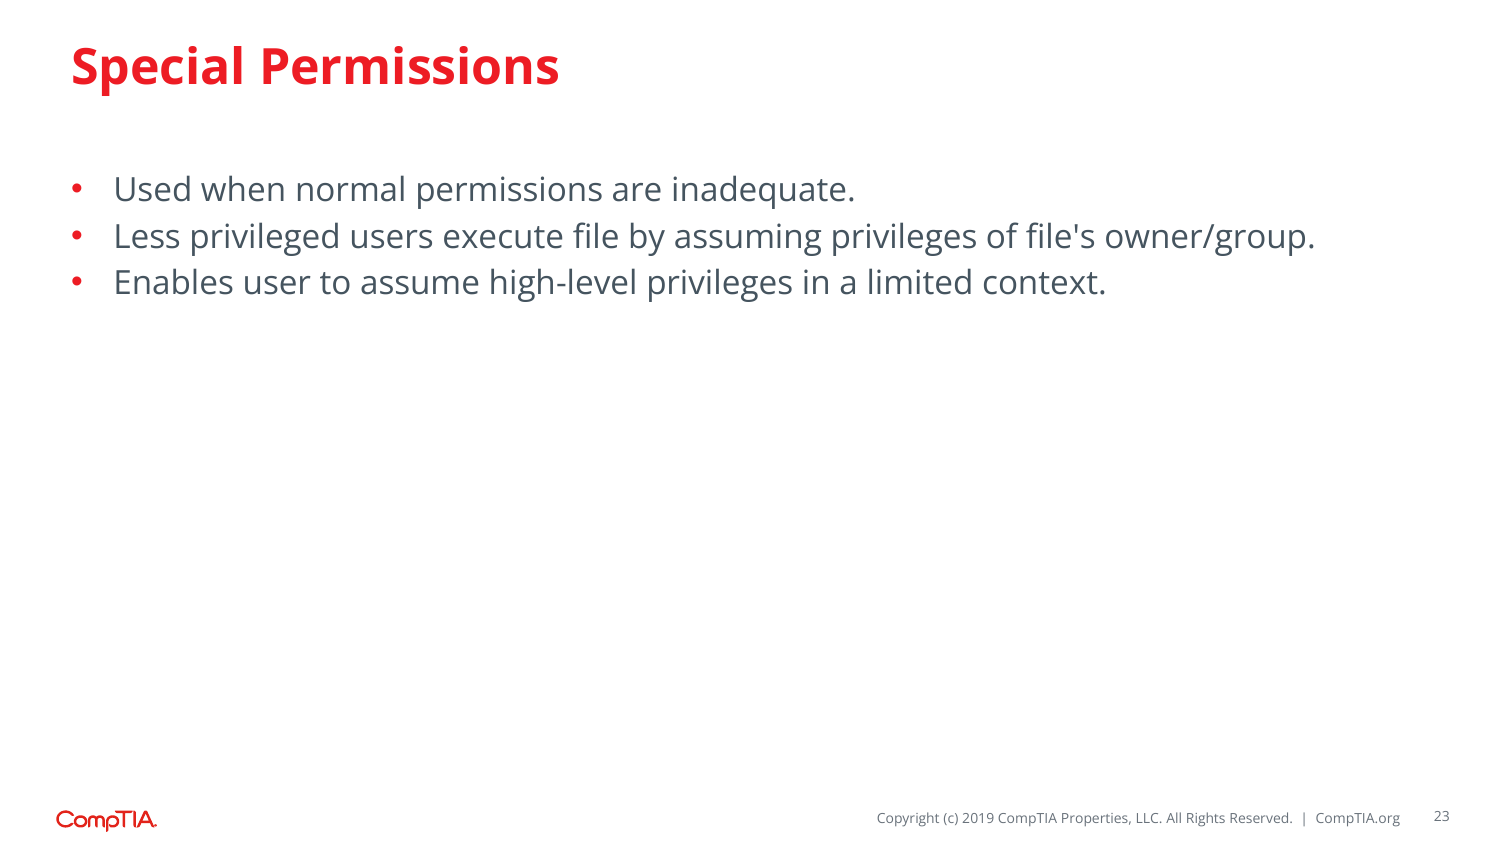

# Special Permissions
Used when normal permissions are inadequate.
Less privileged users execute file by assuming privileges of file's owner/group.
Enables user to assume high-level privileges in a limited context.
23